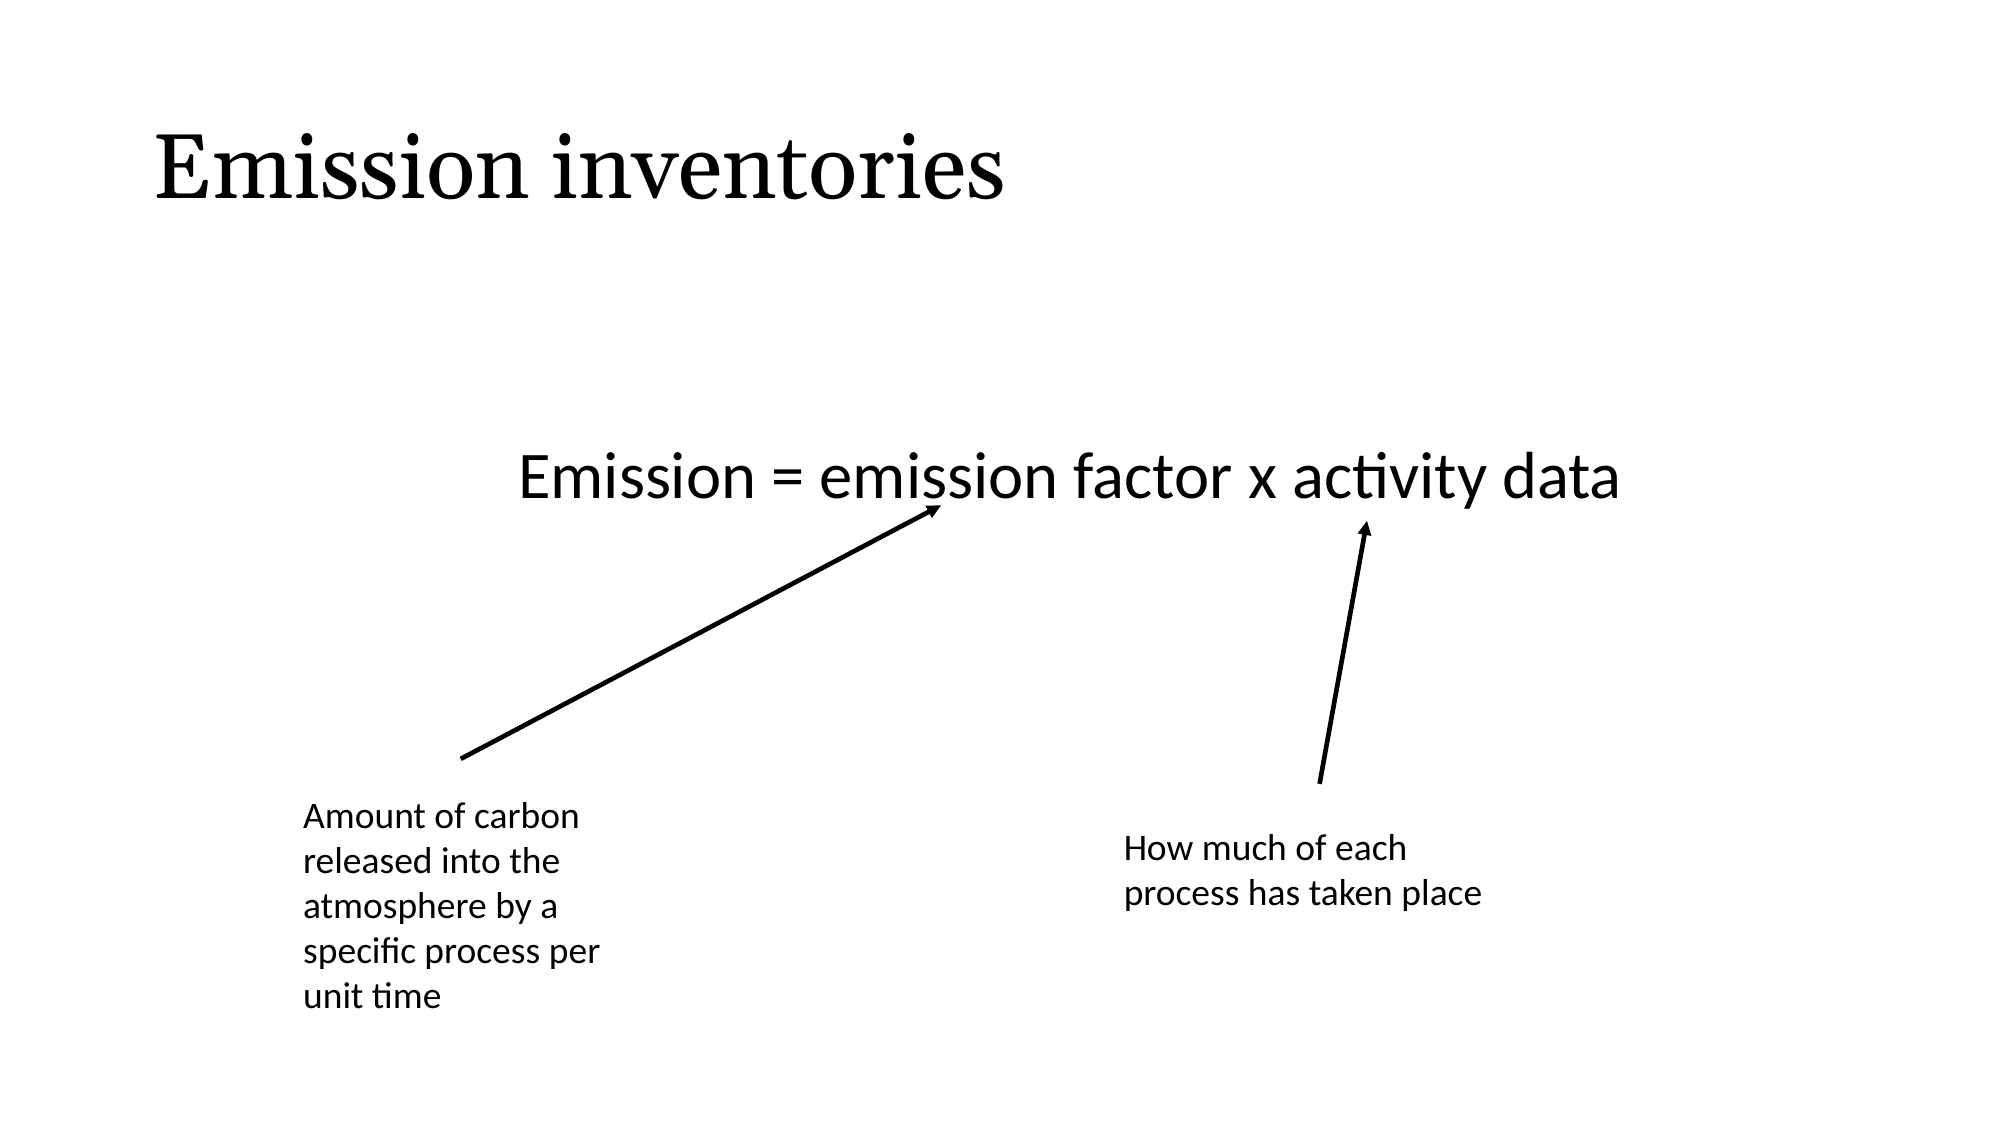

# Emission inventories
Emission = emission factor x activity data
Amount of carbon released into the atmosphere by a specific process per unit time
How much of each process has taken place